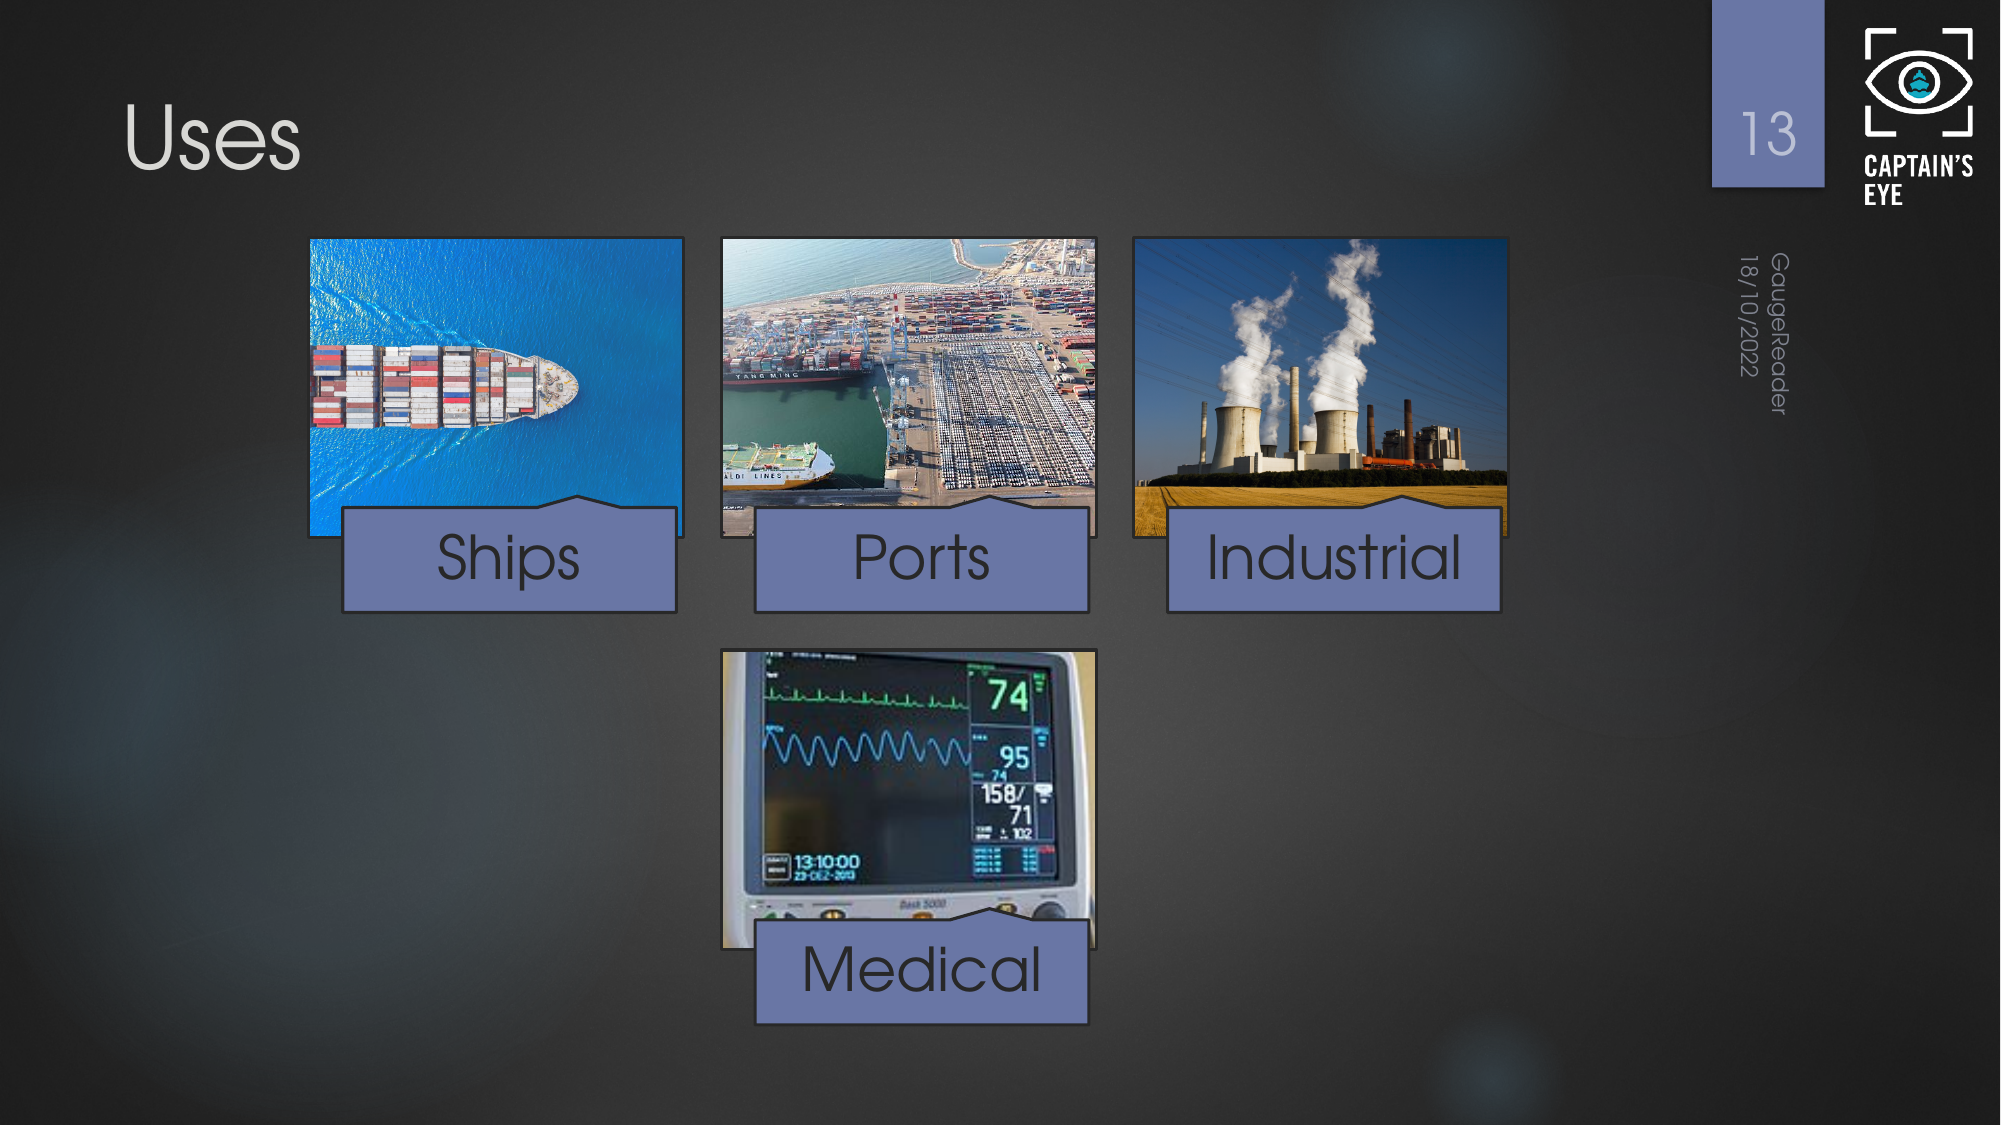

13
# Uses
Ships
Ports
Industrial
Medical
18/10/2022
GaugeReader